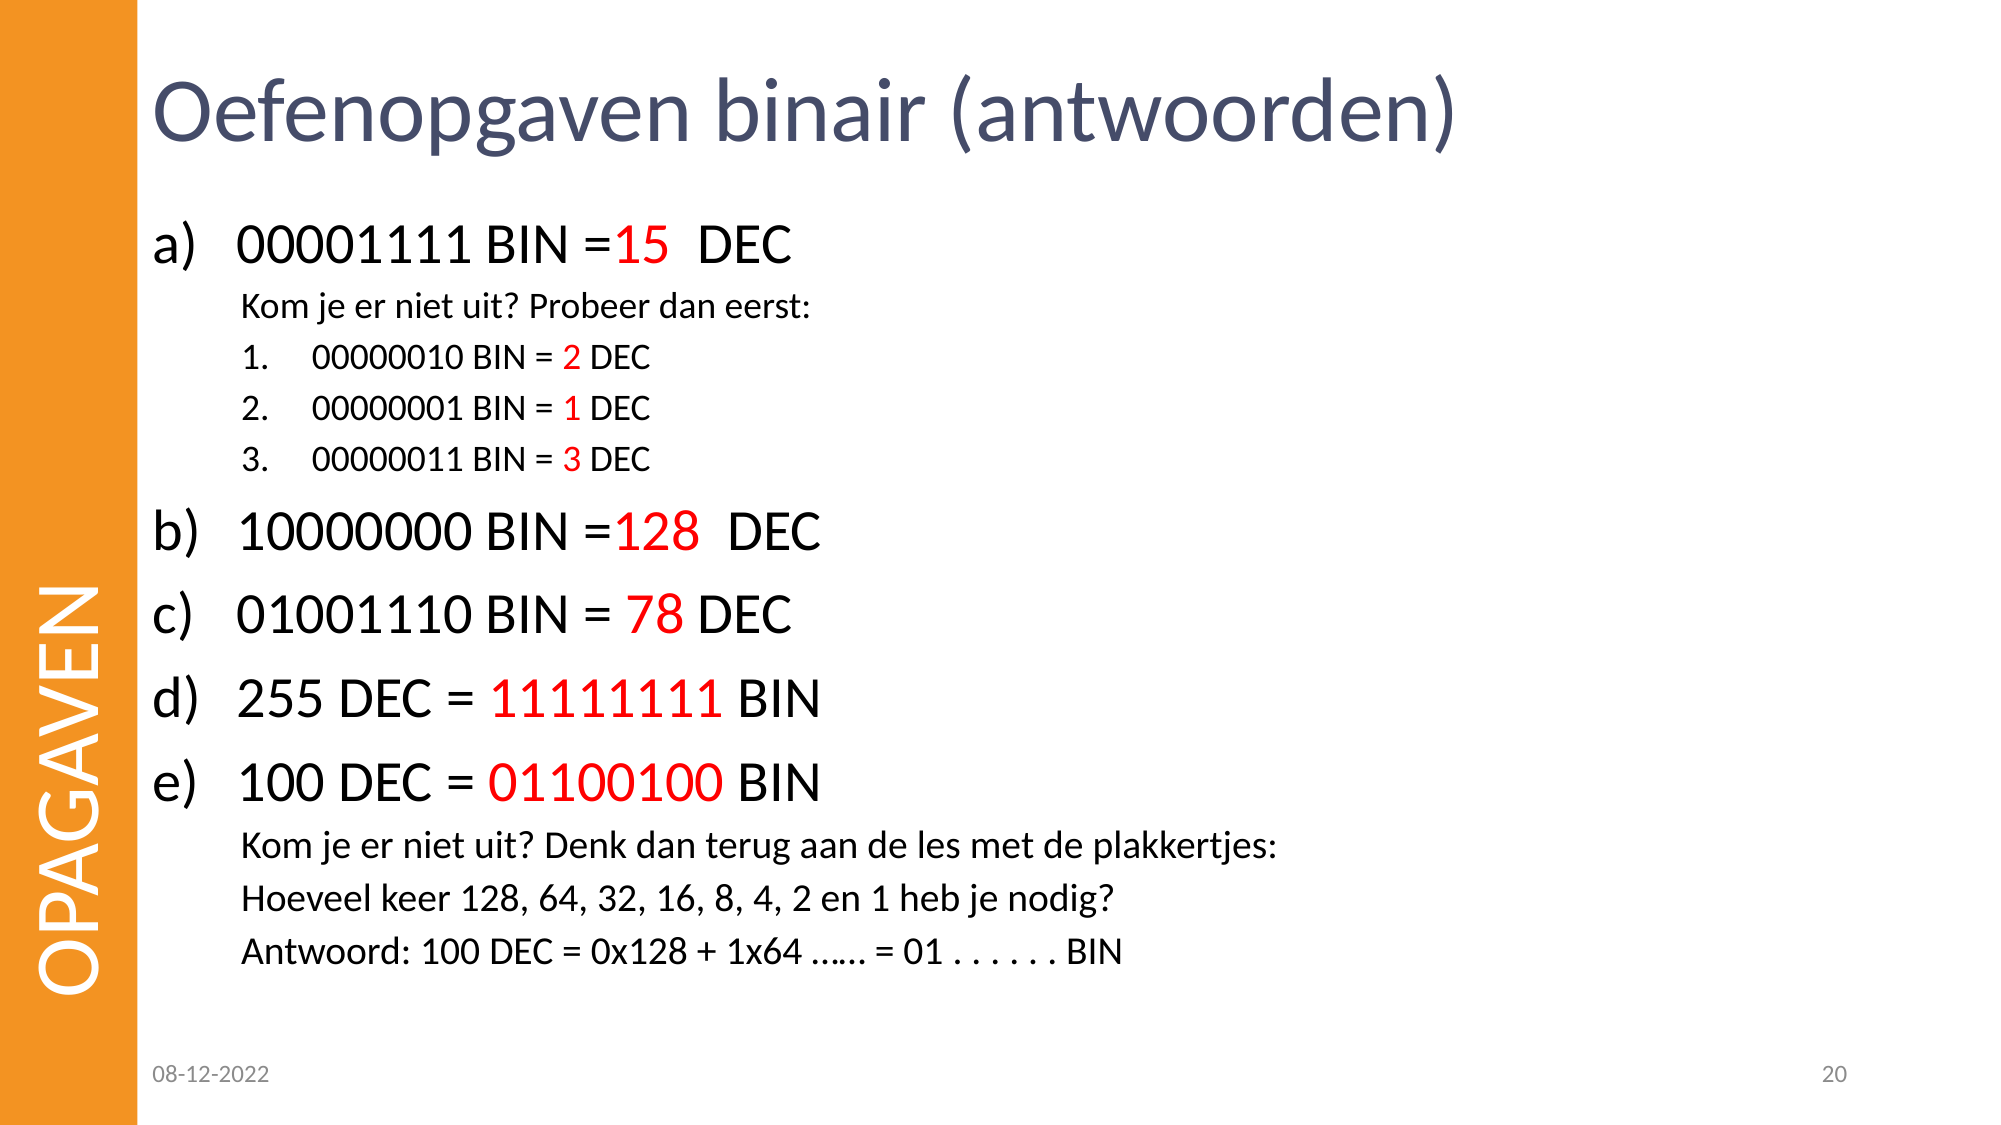

# Oefenopgaven binair (antwoorden)
00001111 BIN =15  DEC
Kom je er niet uit? Probeer dan eerst:
00000010 BIN = 2 DEC
00000001 BIN = 1 DEC
00000011 BIN = 3 DEC
10000000 BIN =128  DEC
01001110 BIN = 78 DEC
255 DEC = 11111111 BIN
100 DEC = 01100100 BIN
Kom je er niet uit? Denk dan terug aan de les met de plakkertjes:
Hoeveel keer 128, 64, 32, 16, 8, 4, 2 en 1 heb je nodig?
Antwoord: 100 DEC = 0x128 + 1x64 …… = 01 . . . . . . BIN
OPAGAVEN
08-12-2022

20